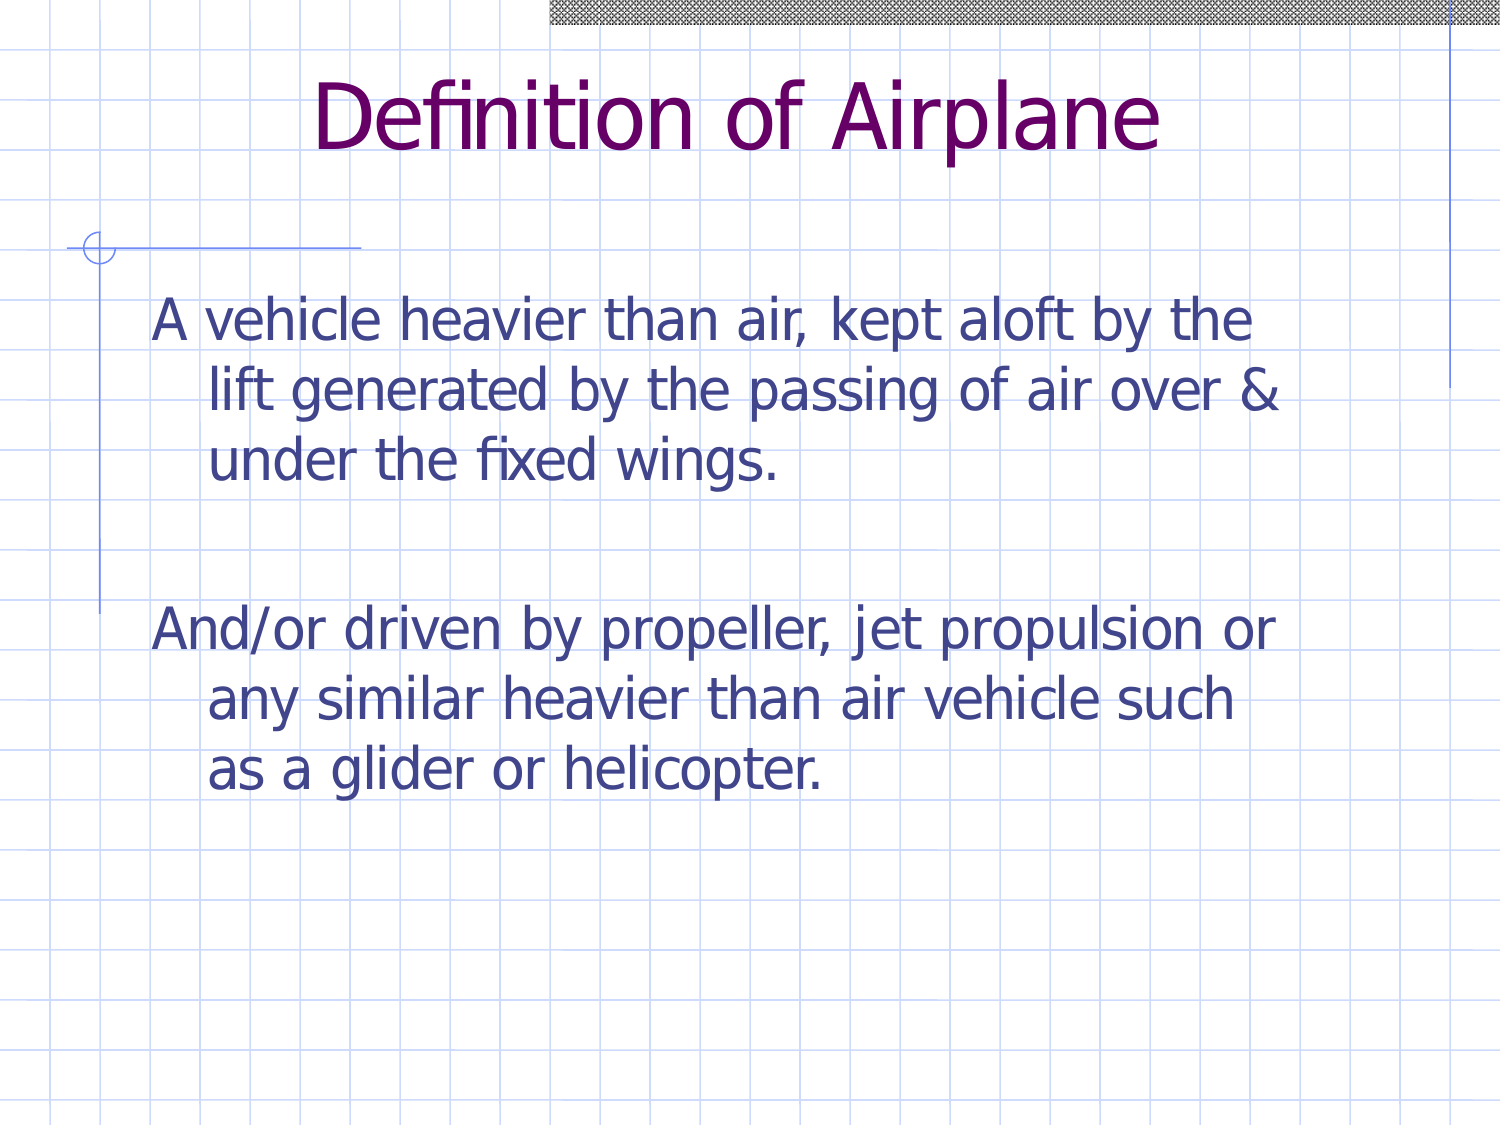

Definition of Airplane
A vehicle heavier than air, kept aloft by the  lift generated by the passing of air over & under the fixed wings.

And/or driven by propeller, jet propulsion or any similar heavier than air vehicle such as a glider or helicopter.